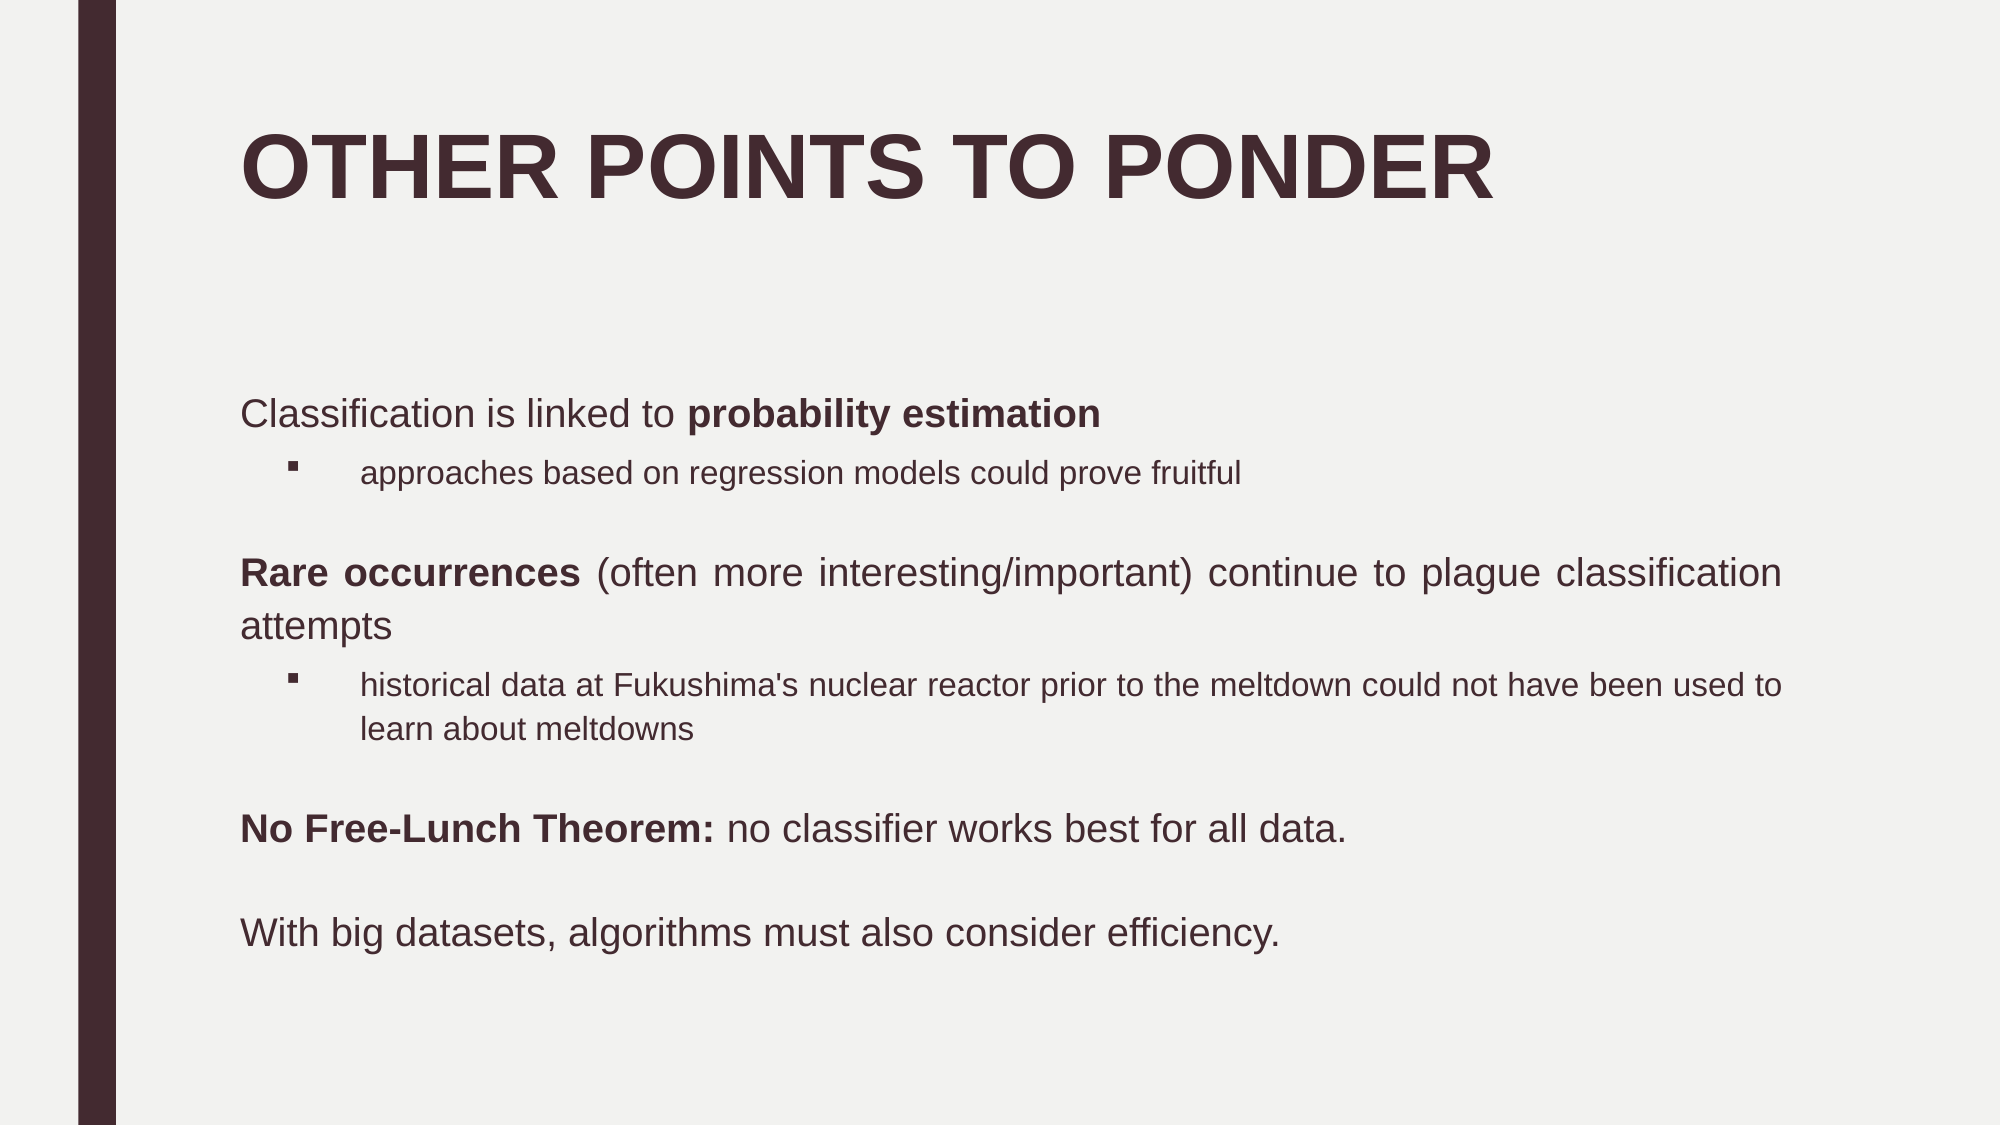

# OTHER POINTS TO PONDER
Classification is linked to probability estimation
approaches based on regression models could prove fruitful

Rare occurrences (often more interesting/important) continue to plague classification attempts
historical data at Fukushima's nuclear reactor prior to the meltdown could not have been used to learn about meltdowns

No Free-Lunch Theorem: no classifier works best for all data.

With big datasets, algorithms must also consider efficiency.